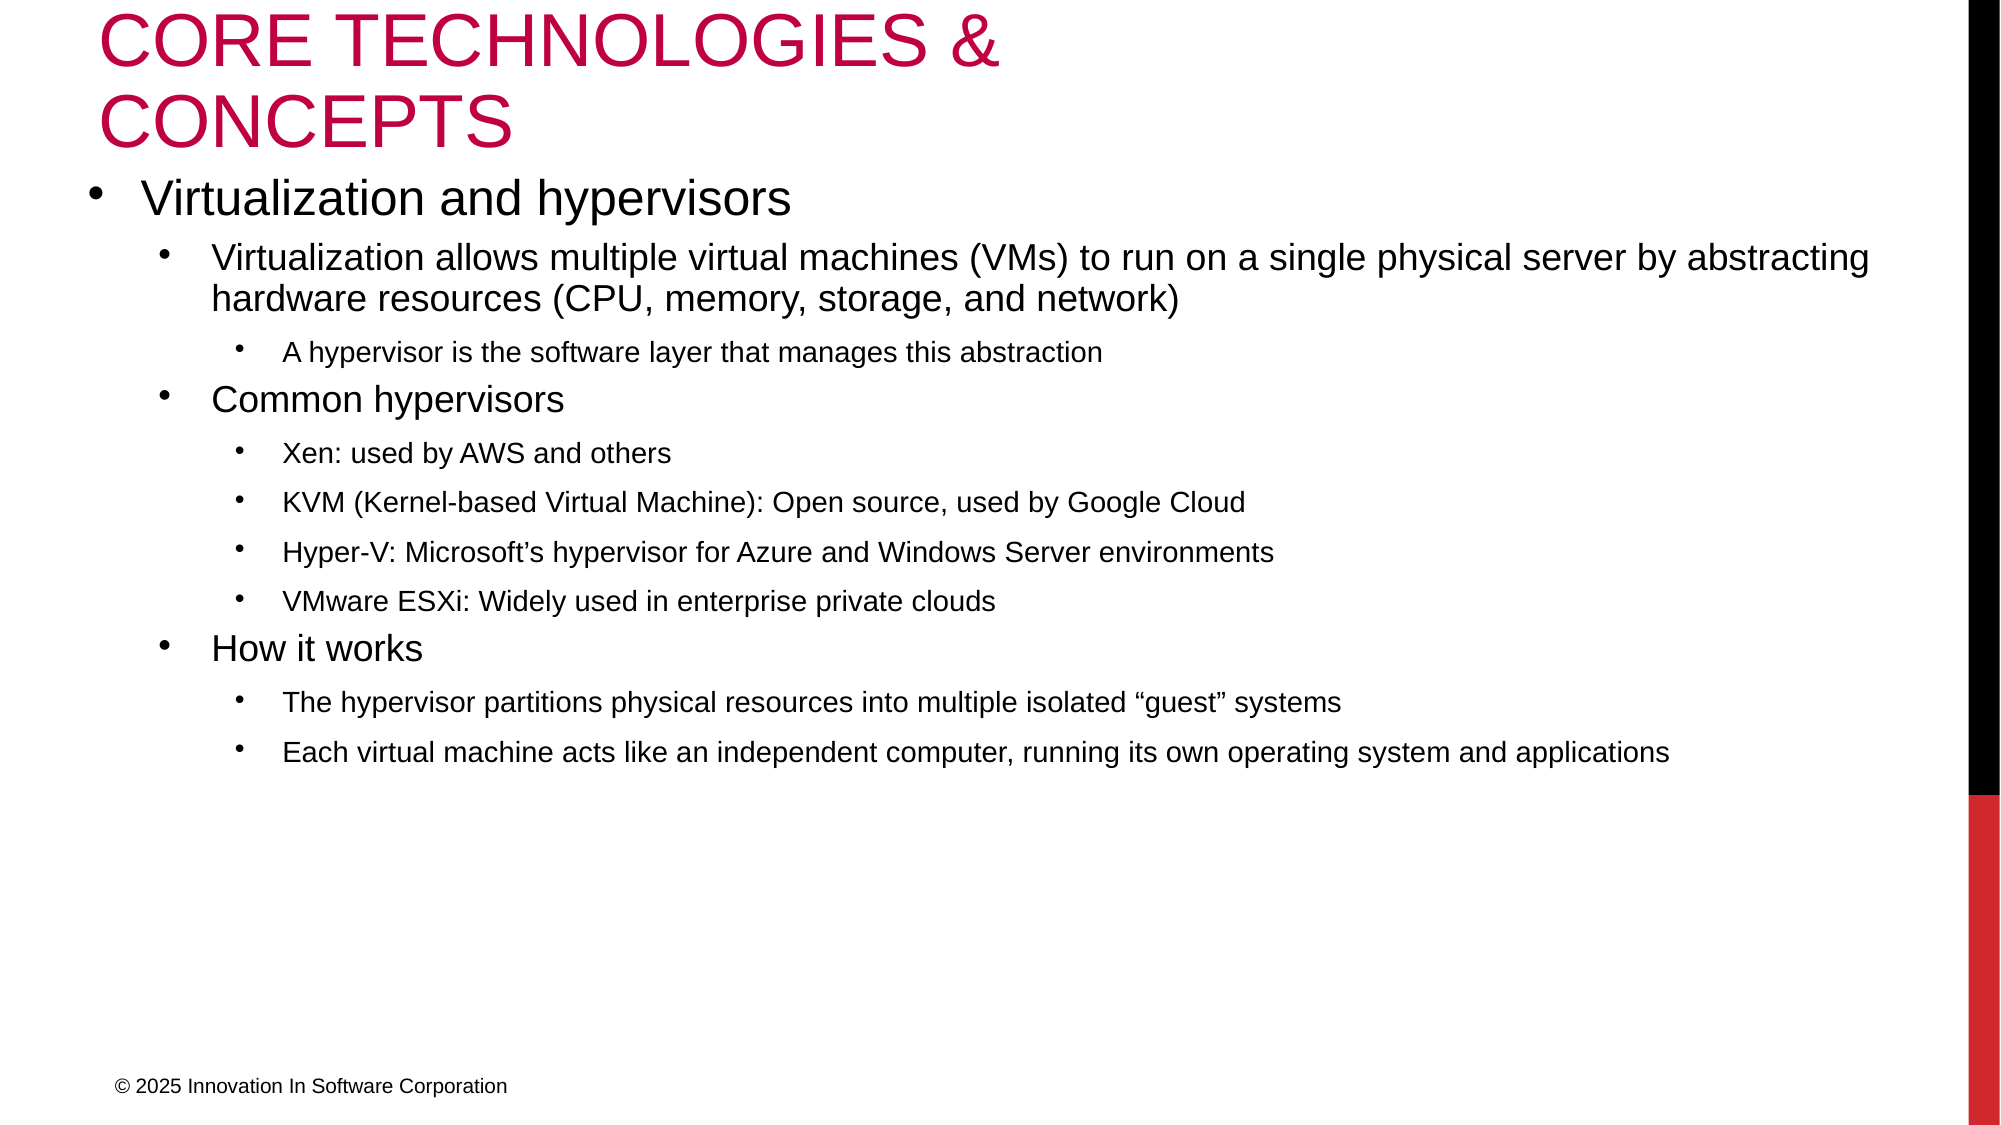

# Core Technologies & Concepts
Virtualization and hypervisors
Virtualization allows multiple virtual machines (VMs) to run on a single physical server by abstracting hardware resources (CPU, memory, storage, and network)
A hypervisor is the software layer that manages this abstraction
Common hypervisors
Xen: used by AWS and others
KVM (Kernel-based Virtual Machine): Open source, used by Google Cloud
Hyper-V: Microsoft’s hypervisor for Azure and Windows Server environments
VMware ESXi: Widely used in enterprise private clouds
How it works
The hypervisor partitions physical resources into multiple isolated “guest” systems
Each virtual machine acts like an independent computer, running its own operating system and applications
© 2025 Innovation In Software Corporation